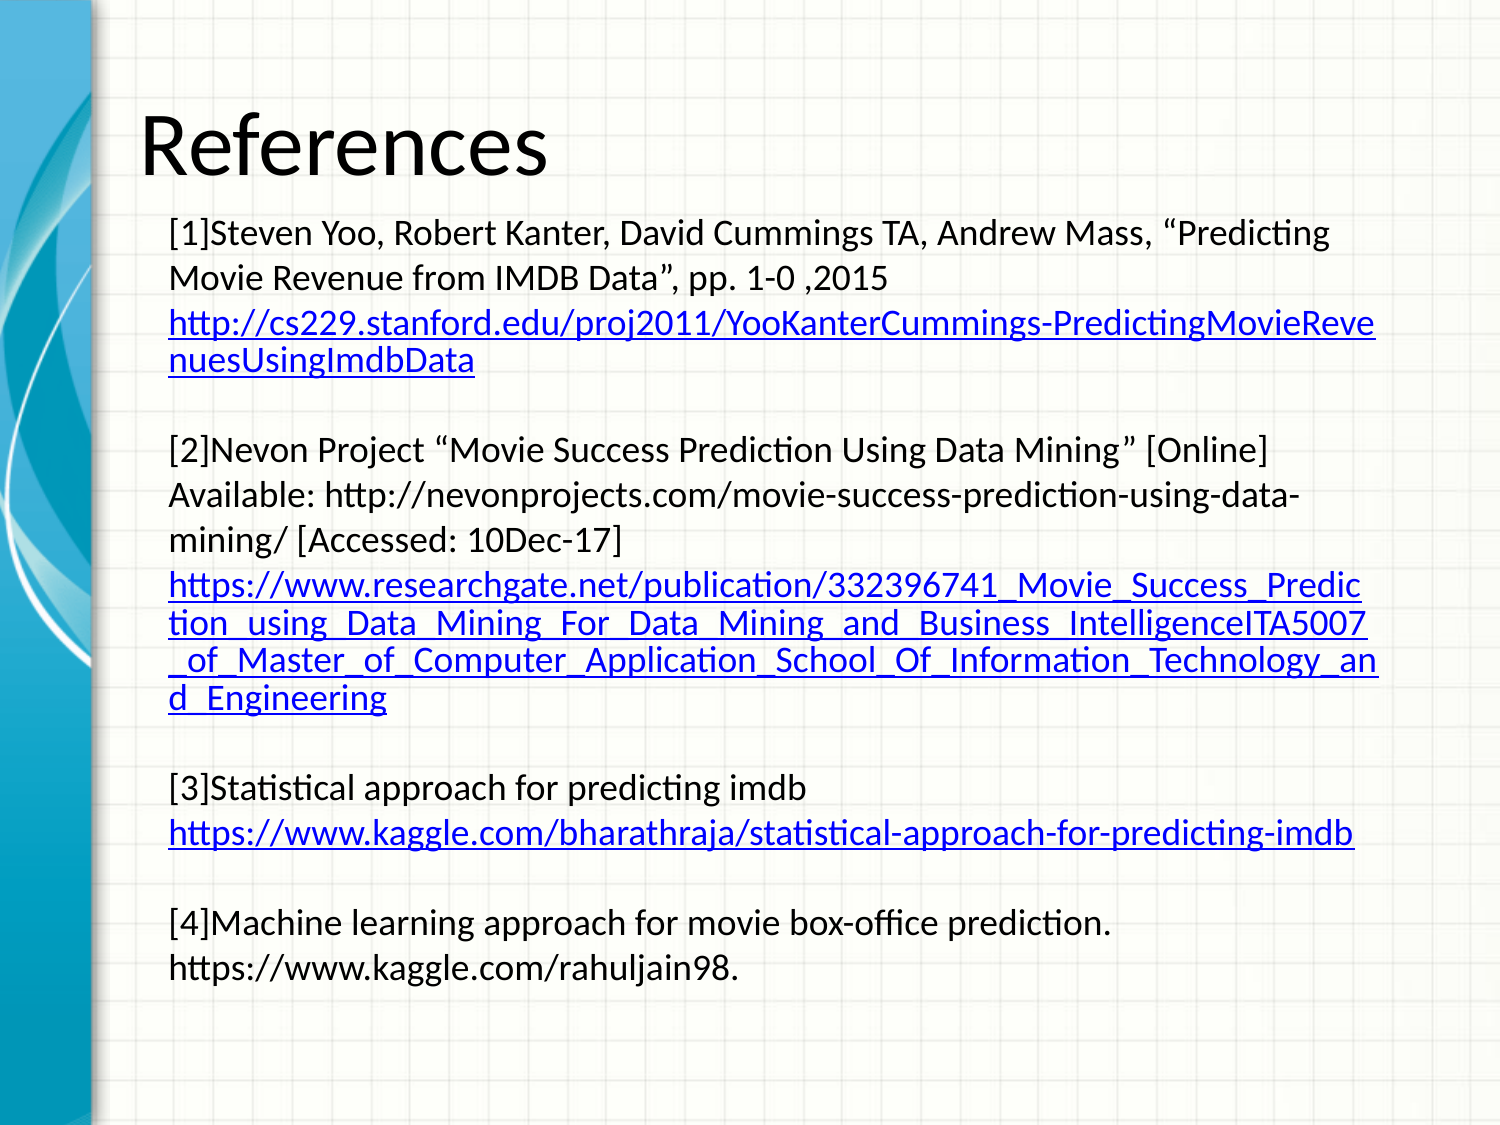

References
[1]Steven Yoo, Robert Kanter, David Cummings TA, Andrew Mass, “Predicting Movie Revenue from IMDB Data”, pp. 1-0 ,2015 http://cs229.stanford.edu/proj2011/YooKanterCummings-PredictingMovieRevenuesUsingImdbData

[2]Nevon Project “Movie Success Prediction Using Data Mining” [Online] Available: http://nevonprojects.com/movie-success-prediction-using-data-mining/ [Accessed: 10Dec-17] https://www.researchgate.net/publication/332396741_Movie_Success_Prediction_using_Data_Mining_For_Data_Mining_and_Business_IntelligenceITA5007_of_Master_of_Computer_Application_School_Of_Information_Technology_and_Engineering

[3]Statistical approach for predicting imdb https://www.kaggle.com/bharathraja/statistical-approach-for-predicting-imdb

[4]Machine learning approach for movie box-office prediction. https://www.kaggle.com/rahuljain98.